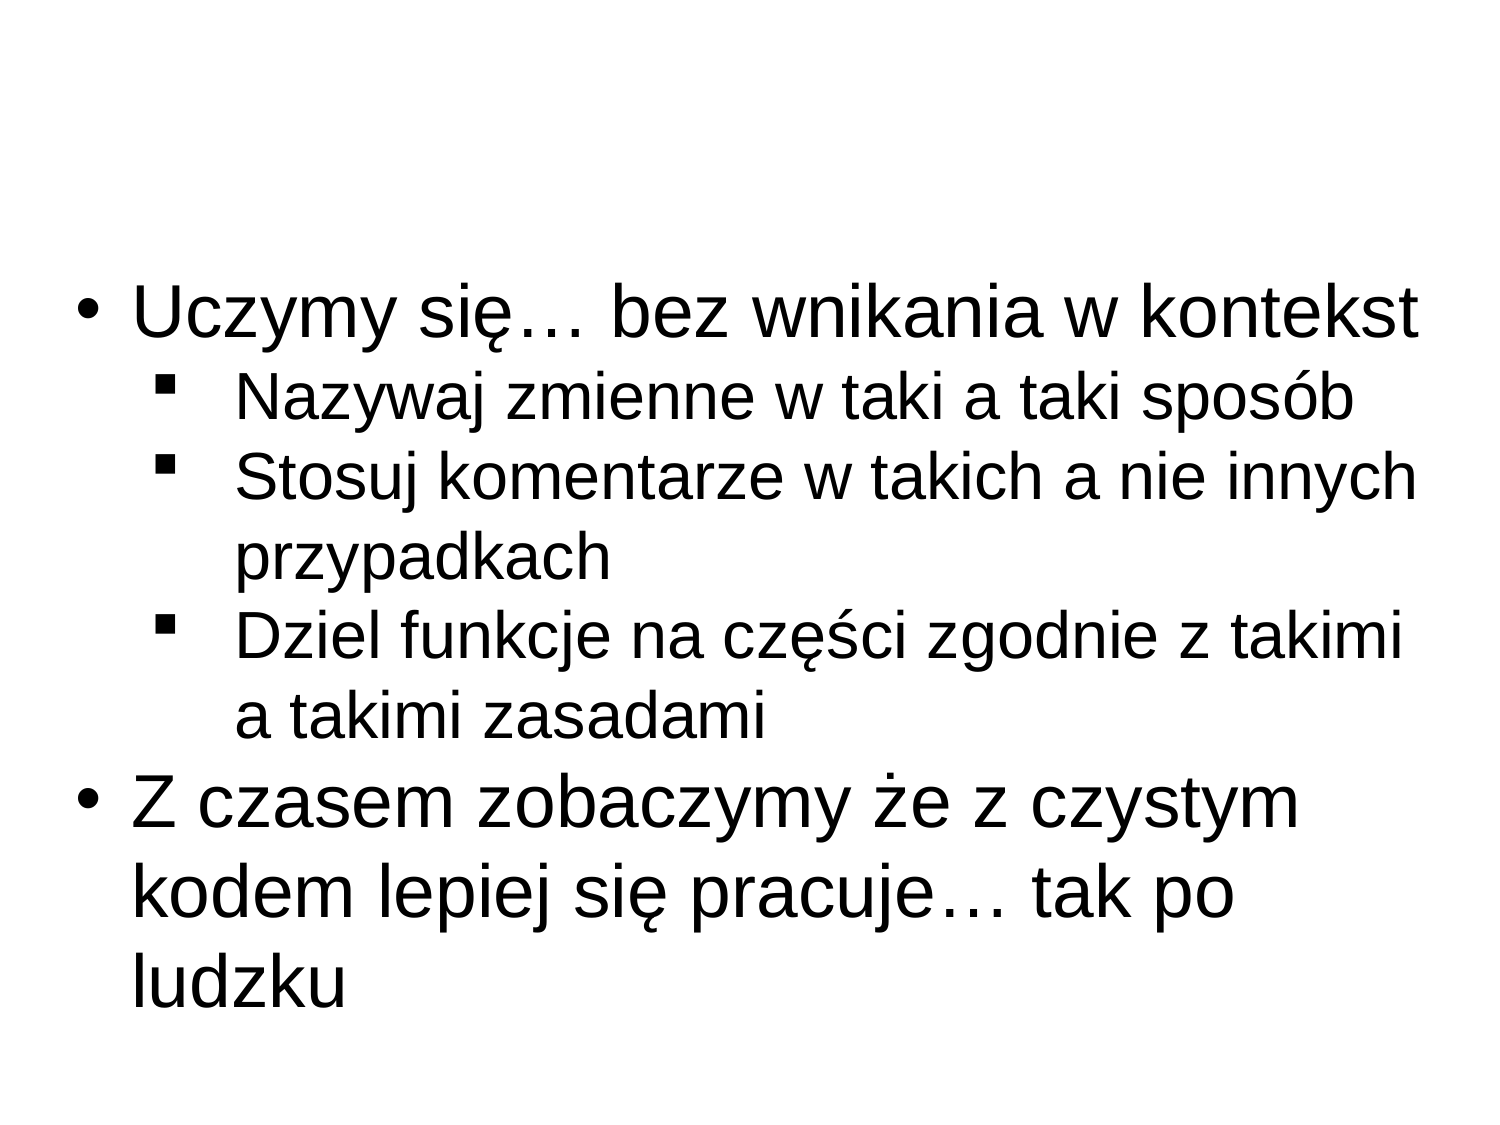

#
Uczymy się… bez wnikania w kontekst
Nazywaj zmienne w taki a taki sposób
Stosuj komentarze w takich a nie innych przypadkach
Dziel funkcje na części zgodnie z takimi a takimi zasadami
Z czasem zobaczymy że z czystym kodem lepiej się pracuje… tak po ludzku